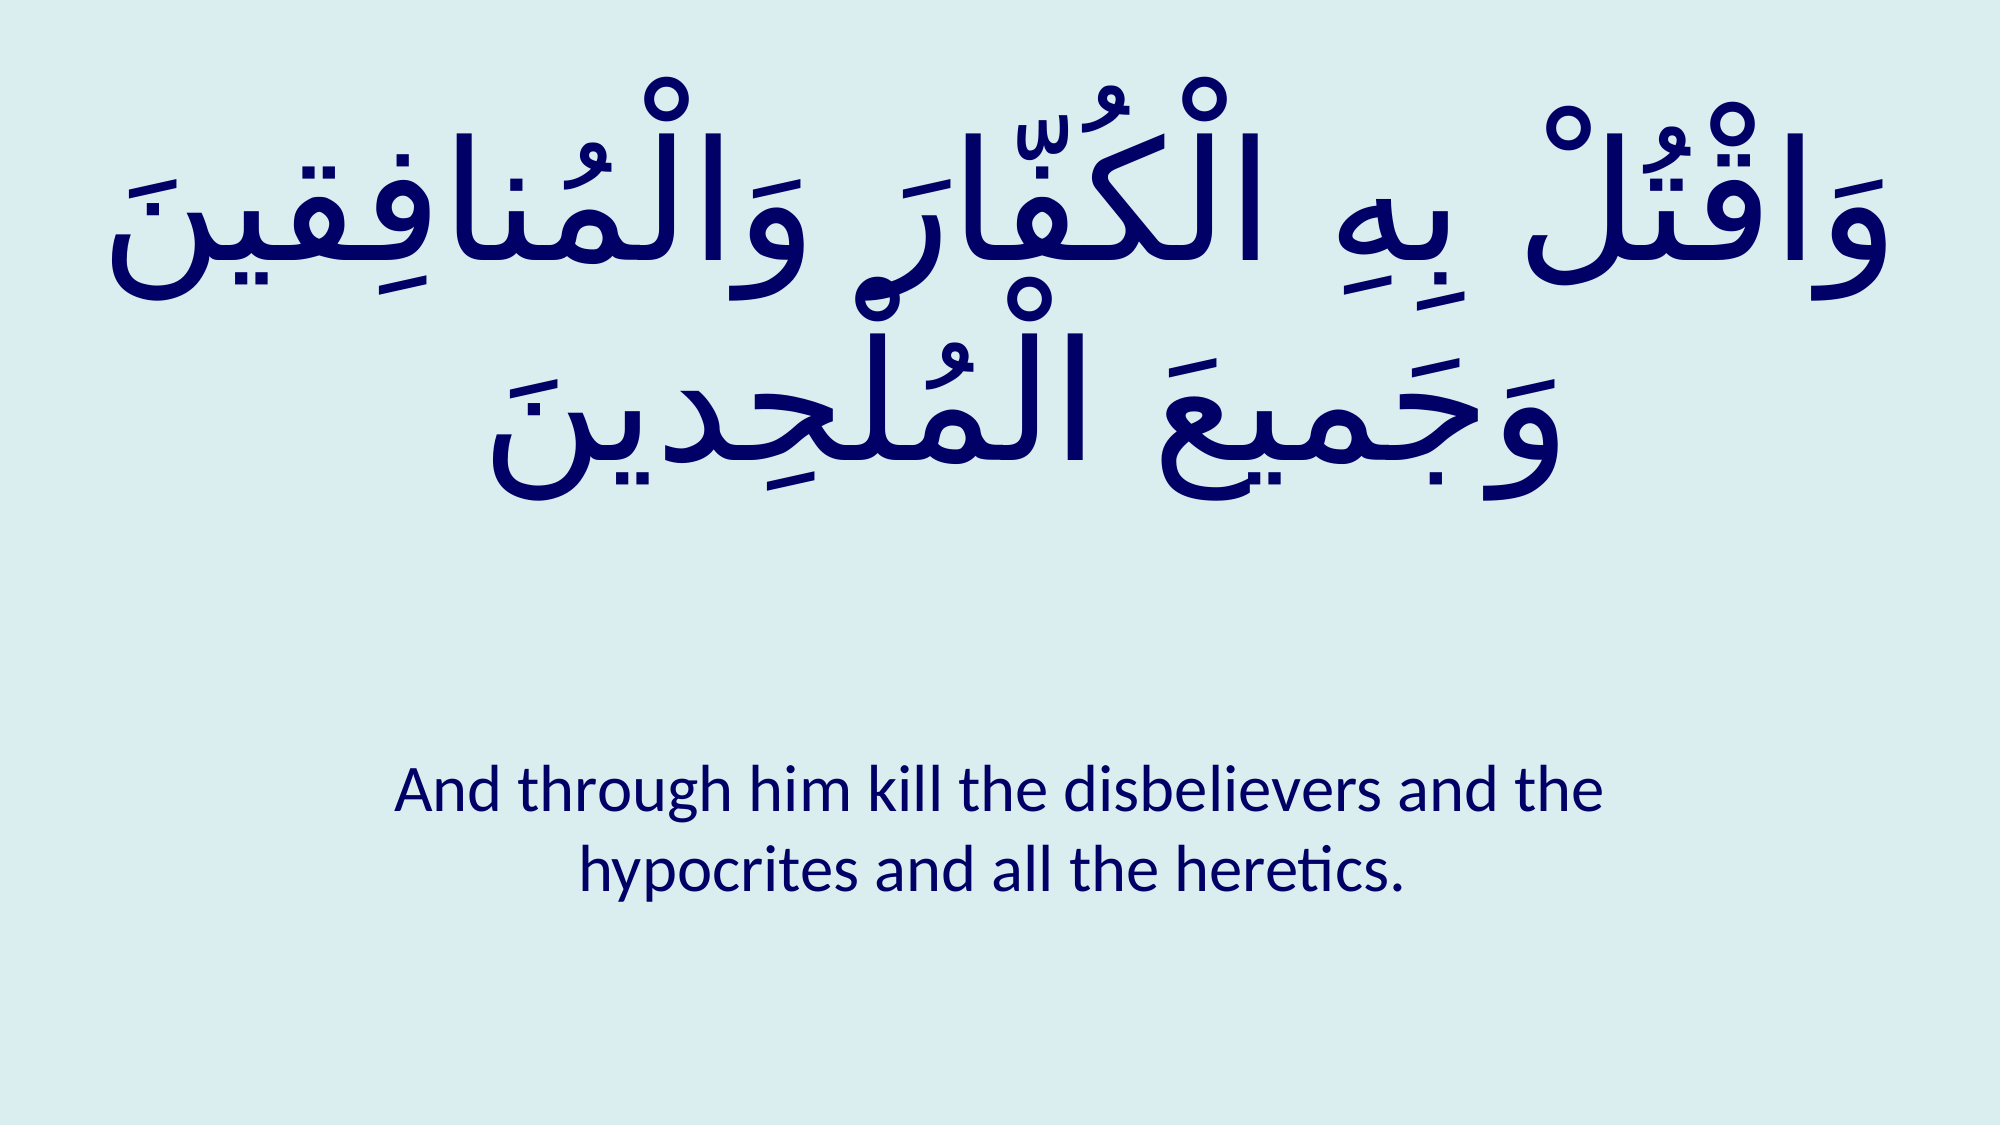

# وَاقْتُلْ بِهِ الْكُفّارَ وَالْمُنافِقينَ وَجَميعَ الْمُلْحِدينَ
And through him kill the disbelievers and the hypocrites and all the heretics.